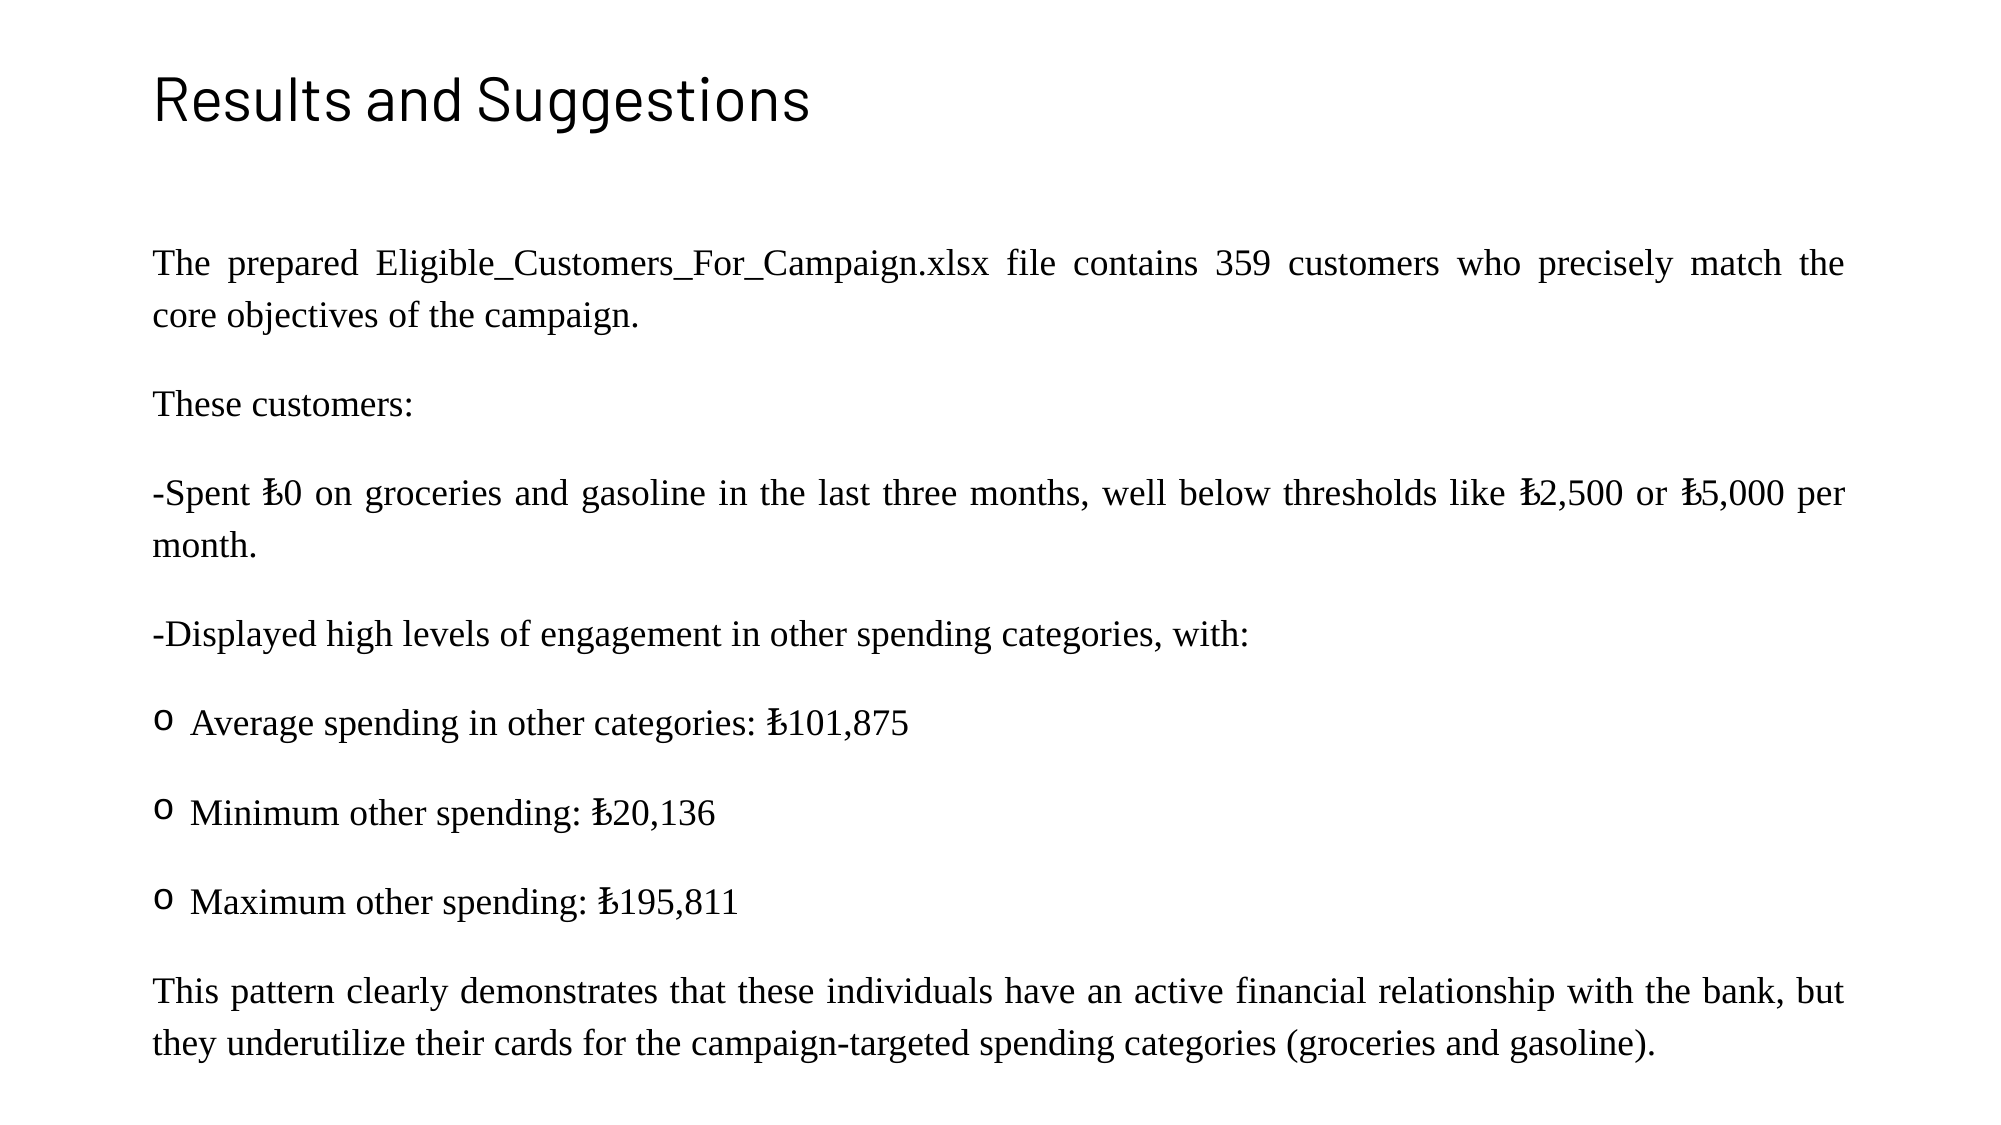

# Results and Suggestions
The prepared Eligible_Customers_For_Campaign.xlsx file contains 359 customers who precisely match the core objectives of the campaign.
These customers:
-Spent ₺0 on groceries and gasoline in the last three months, well below thresholds like ₺2,500 or ₺5,000 per month.
-Displayed high levels of engagement in other spending categories, with:
Average spending in other categories: ₺101,875
Minimum other spending: ₺20,136
Maximum other spending: ₺195,811
This pattern clearly demonstrates that these individuals have an active financial relationship with the bank, but they underutilize their cards for the campaign-targeted spending categories (groceries and gasoline).